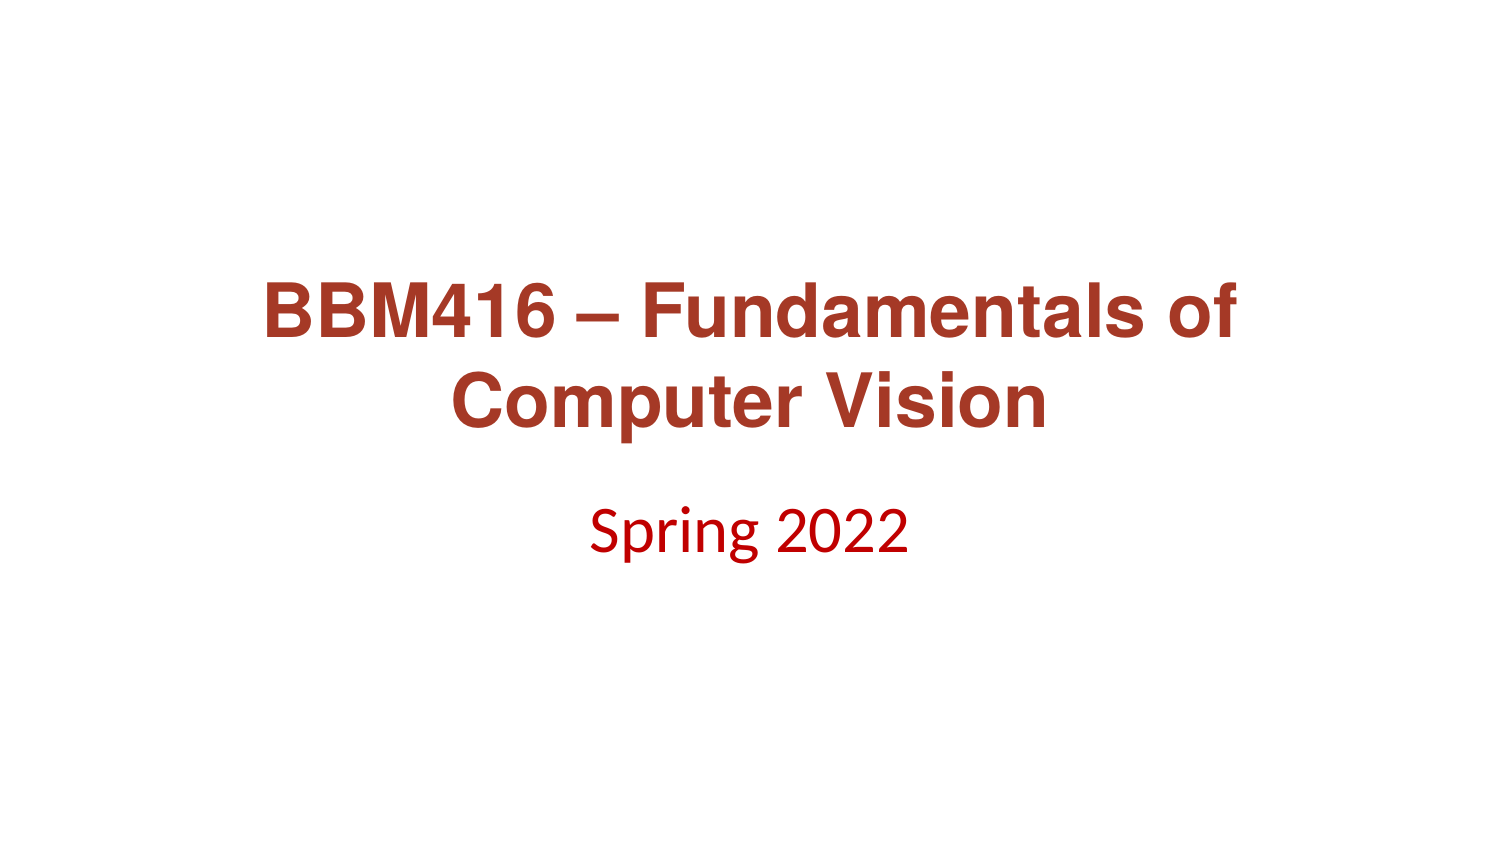

# BBM416 – Fundamentals of Computer Vision
Spring 2022